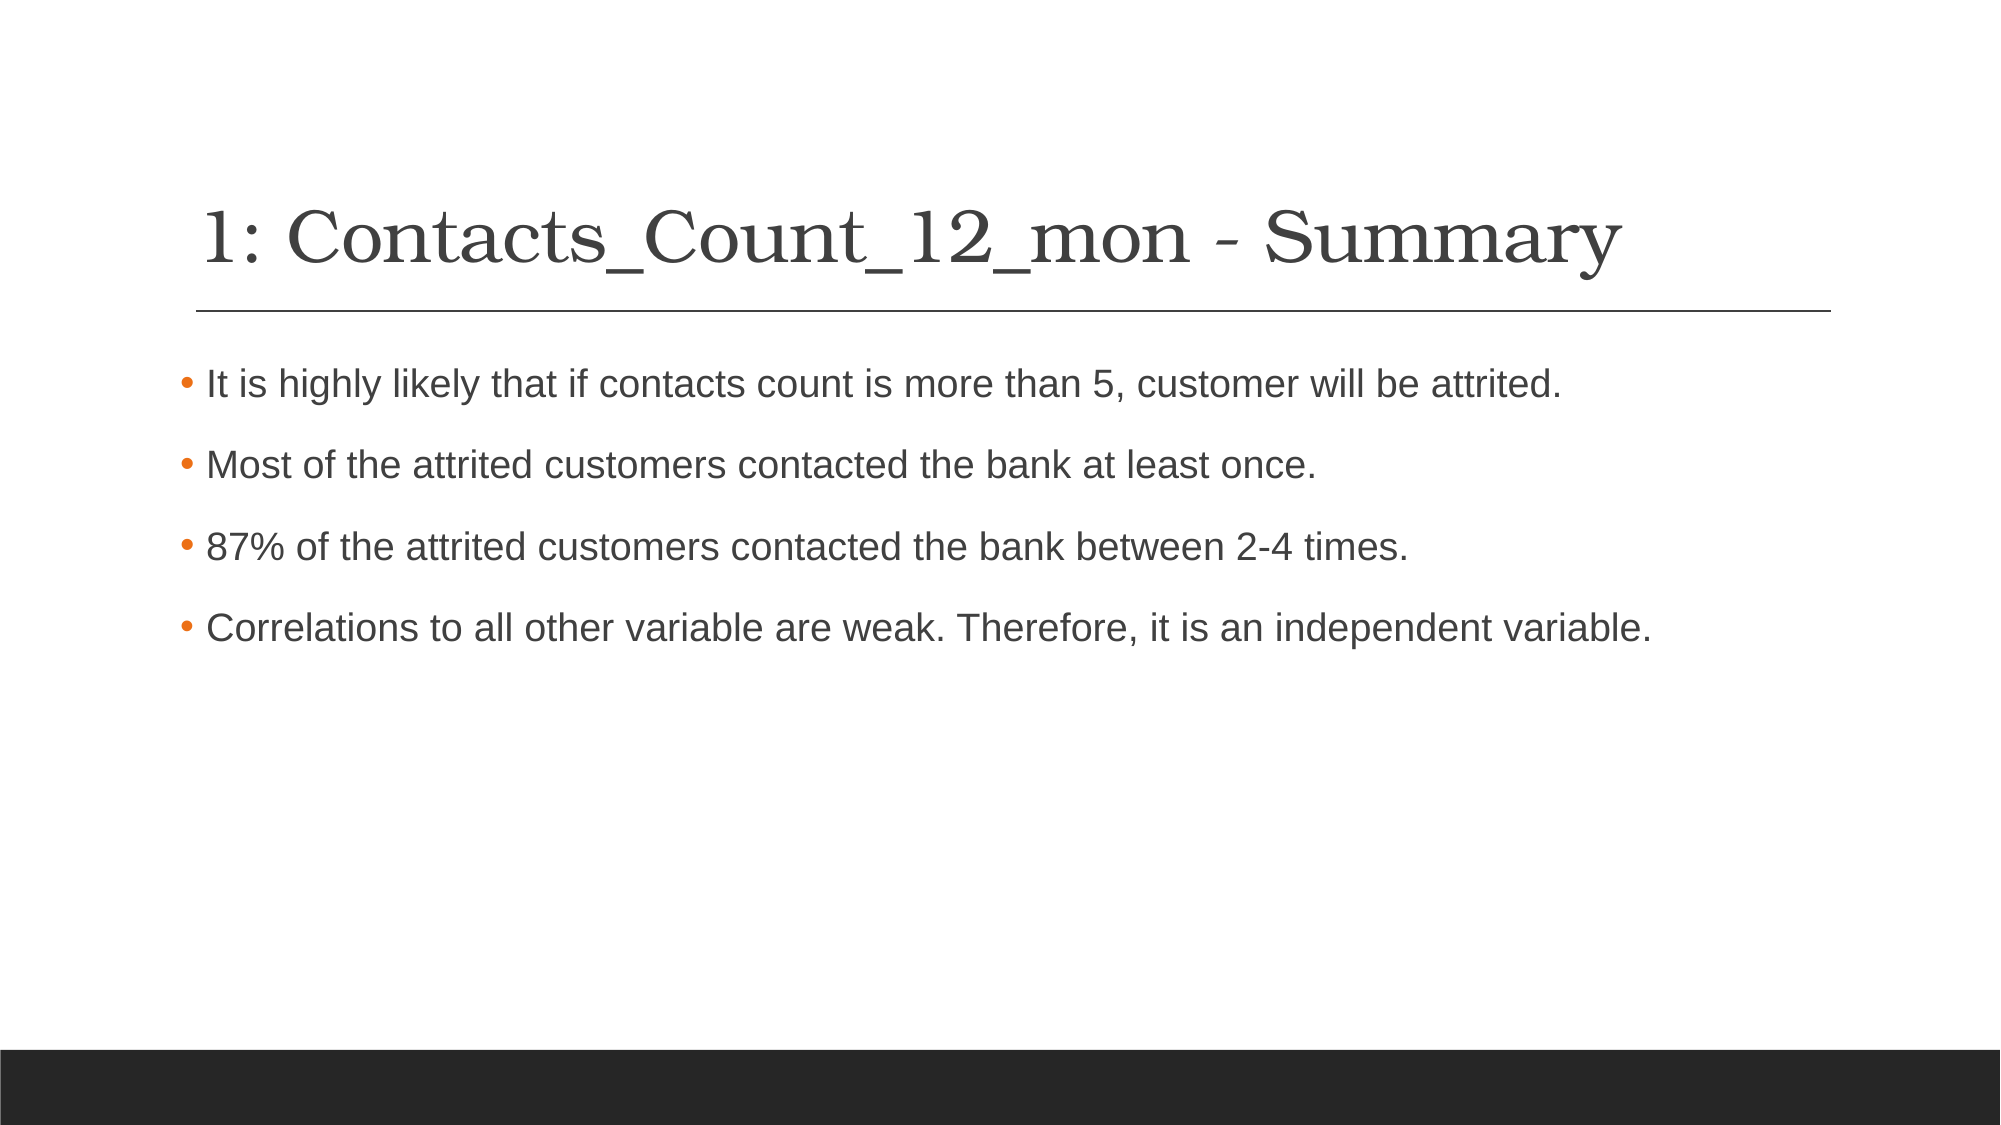

# 1: Contacts_Count_12_mon - Summary
 It is highly likely that if contacts count is more than 5, customer will be attrited.
 Most of the attrited customers contacted the bank at least once.
 87% of the attrited customers contacted the bank between 2-4 times.
 Correlations to all other variable are weak. Therefore, it is an independent variable.